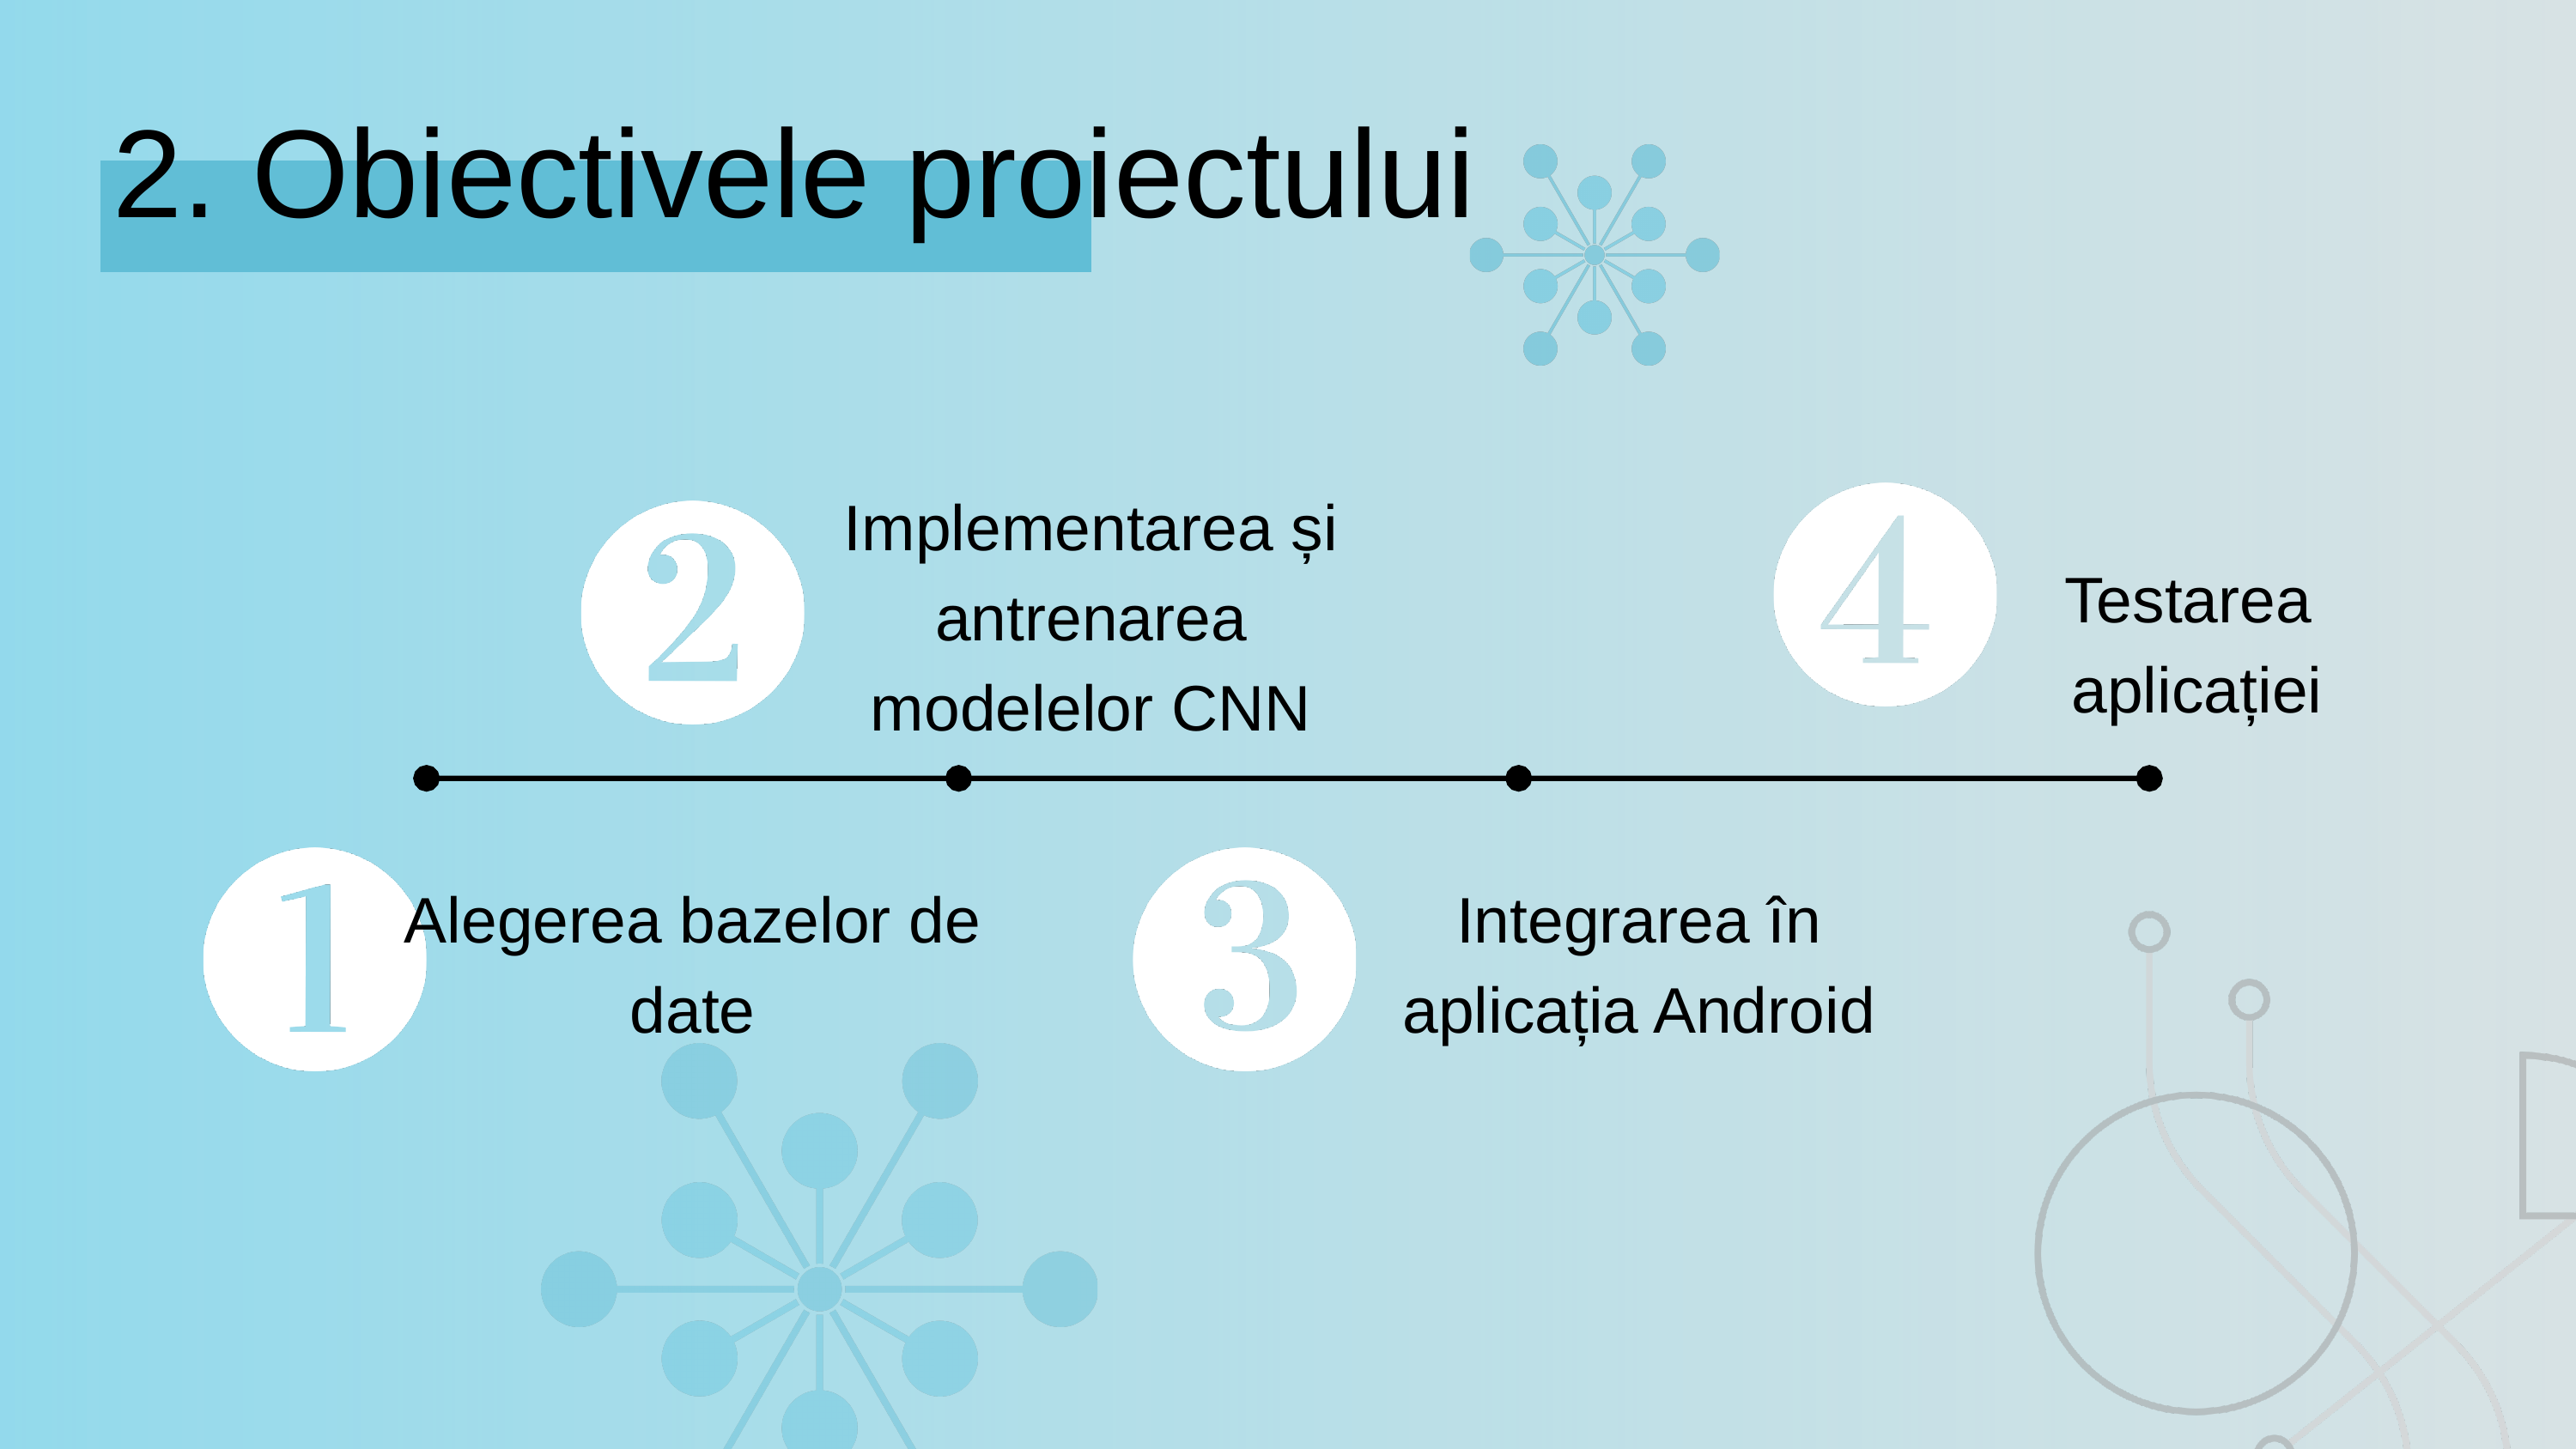

2. Obiectivele proiectului

Implementarea și antrenarea modelelor CNN

Testarea
 aplicației

Alegerea bazelor de date
Integrarea în aplicația Android